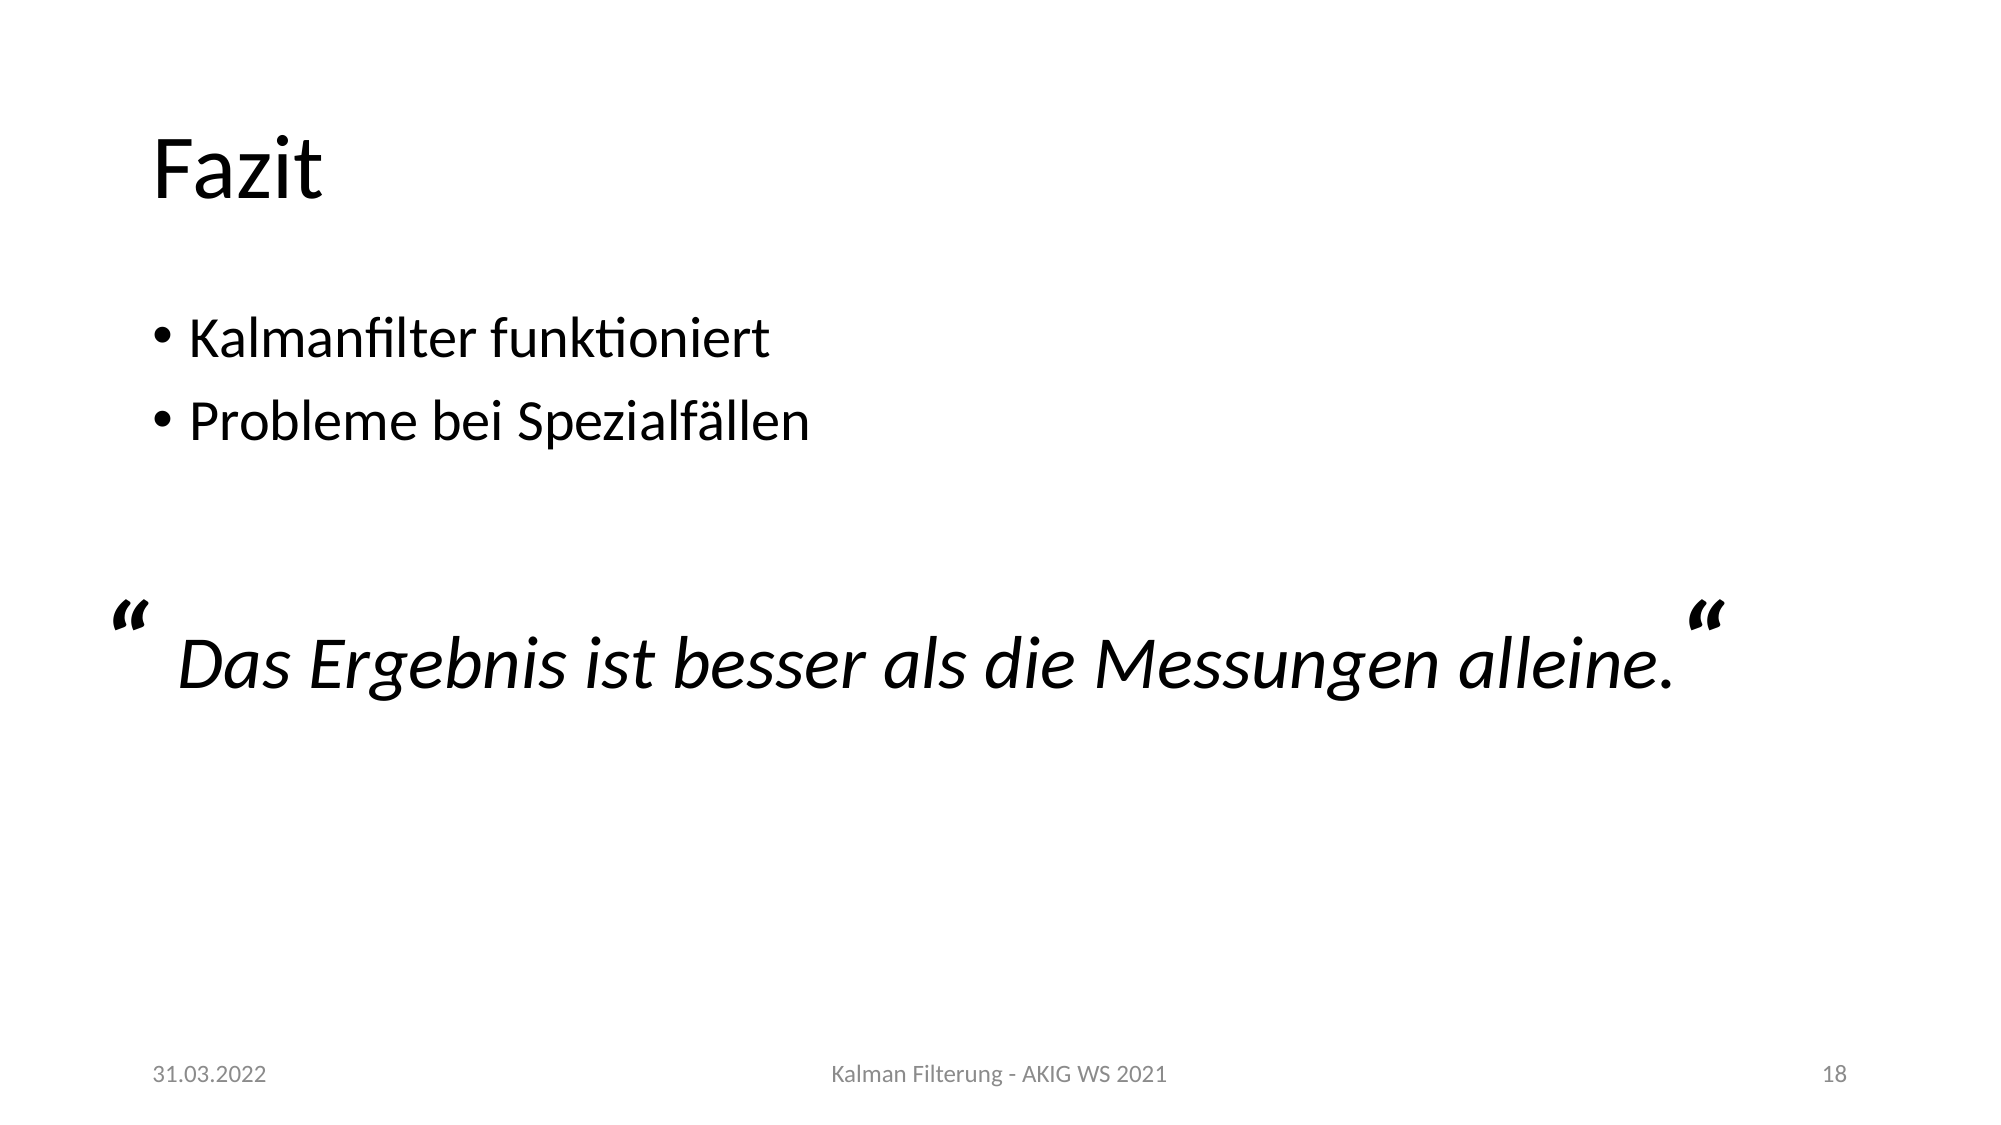

# Fazit
Kalmanfilter funktioniert
Probleme bei Spezialfällen

 Das Ergebnis ist besser als die Messungen alleine.
“
“
31.03.2022
Kalman Filterung - AKIG WS 2021
18